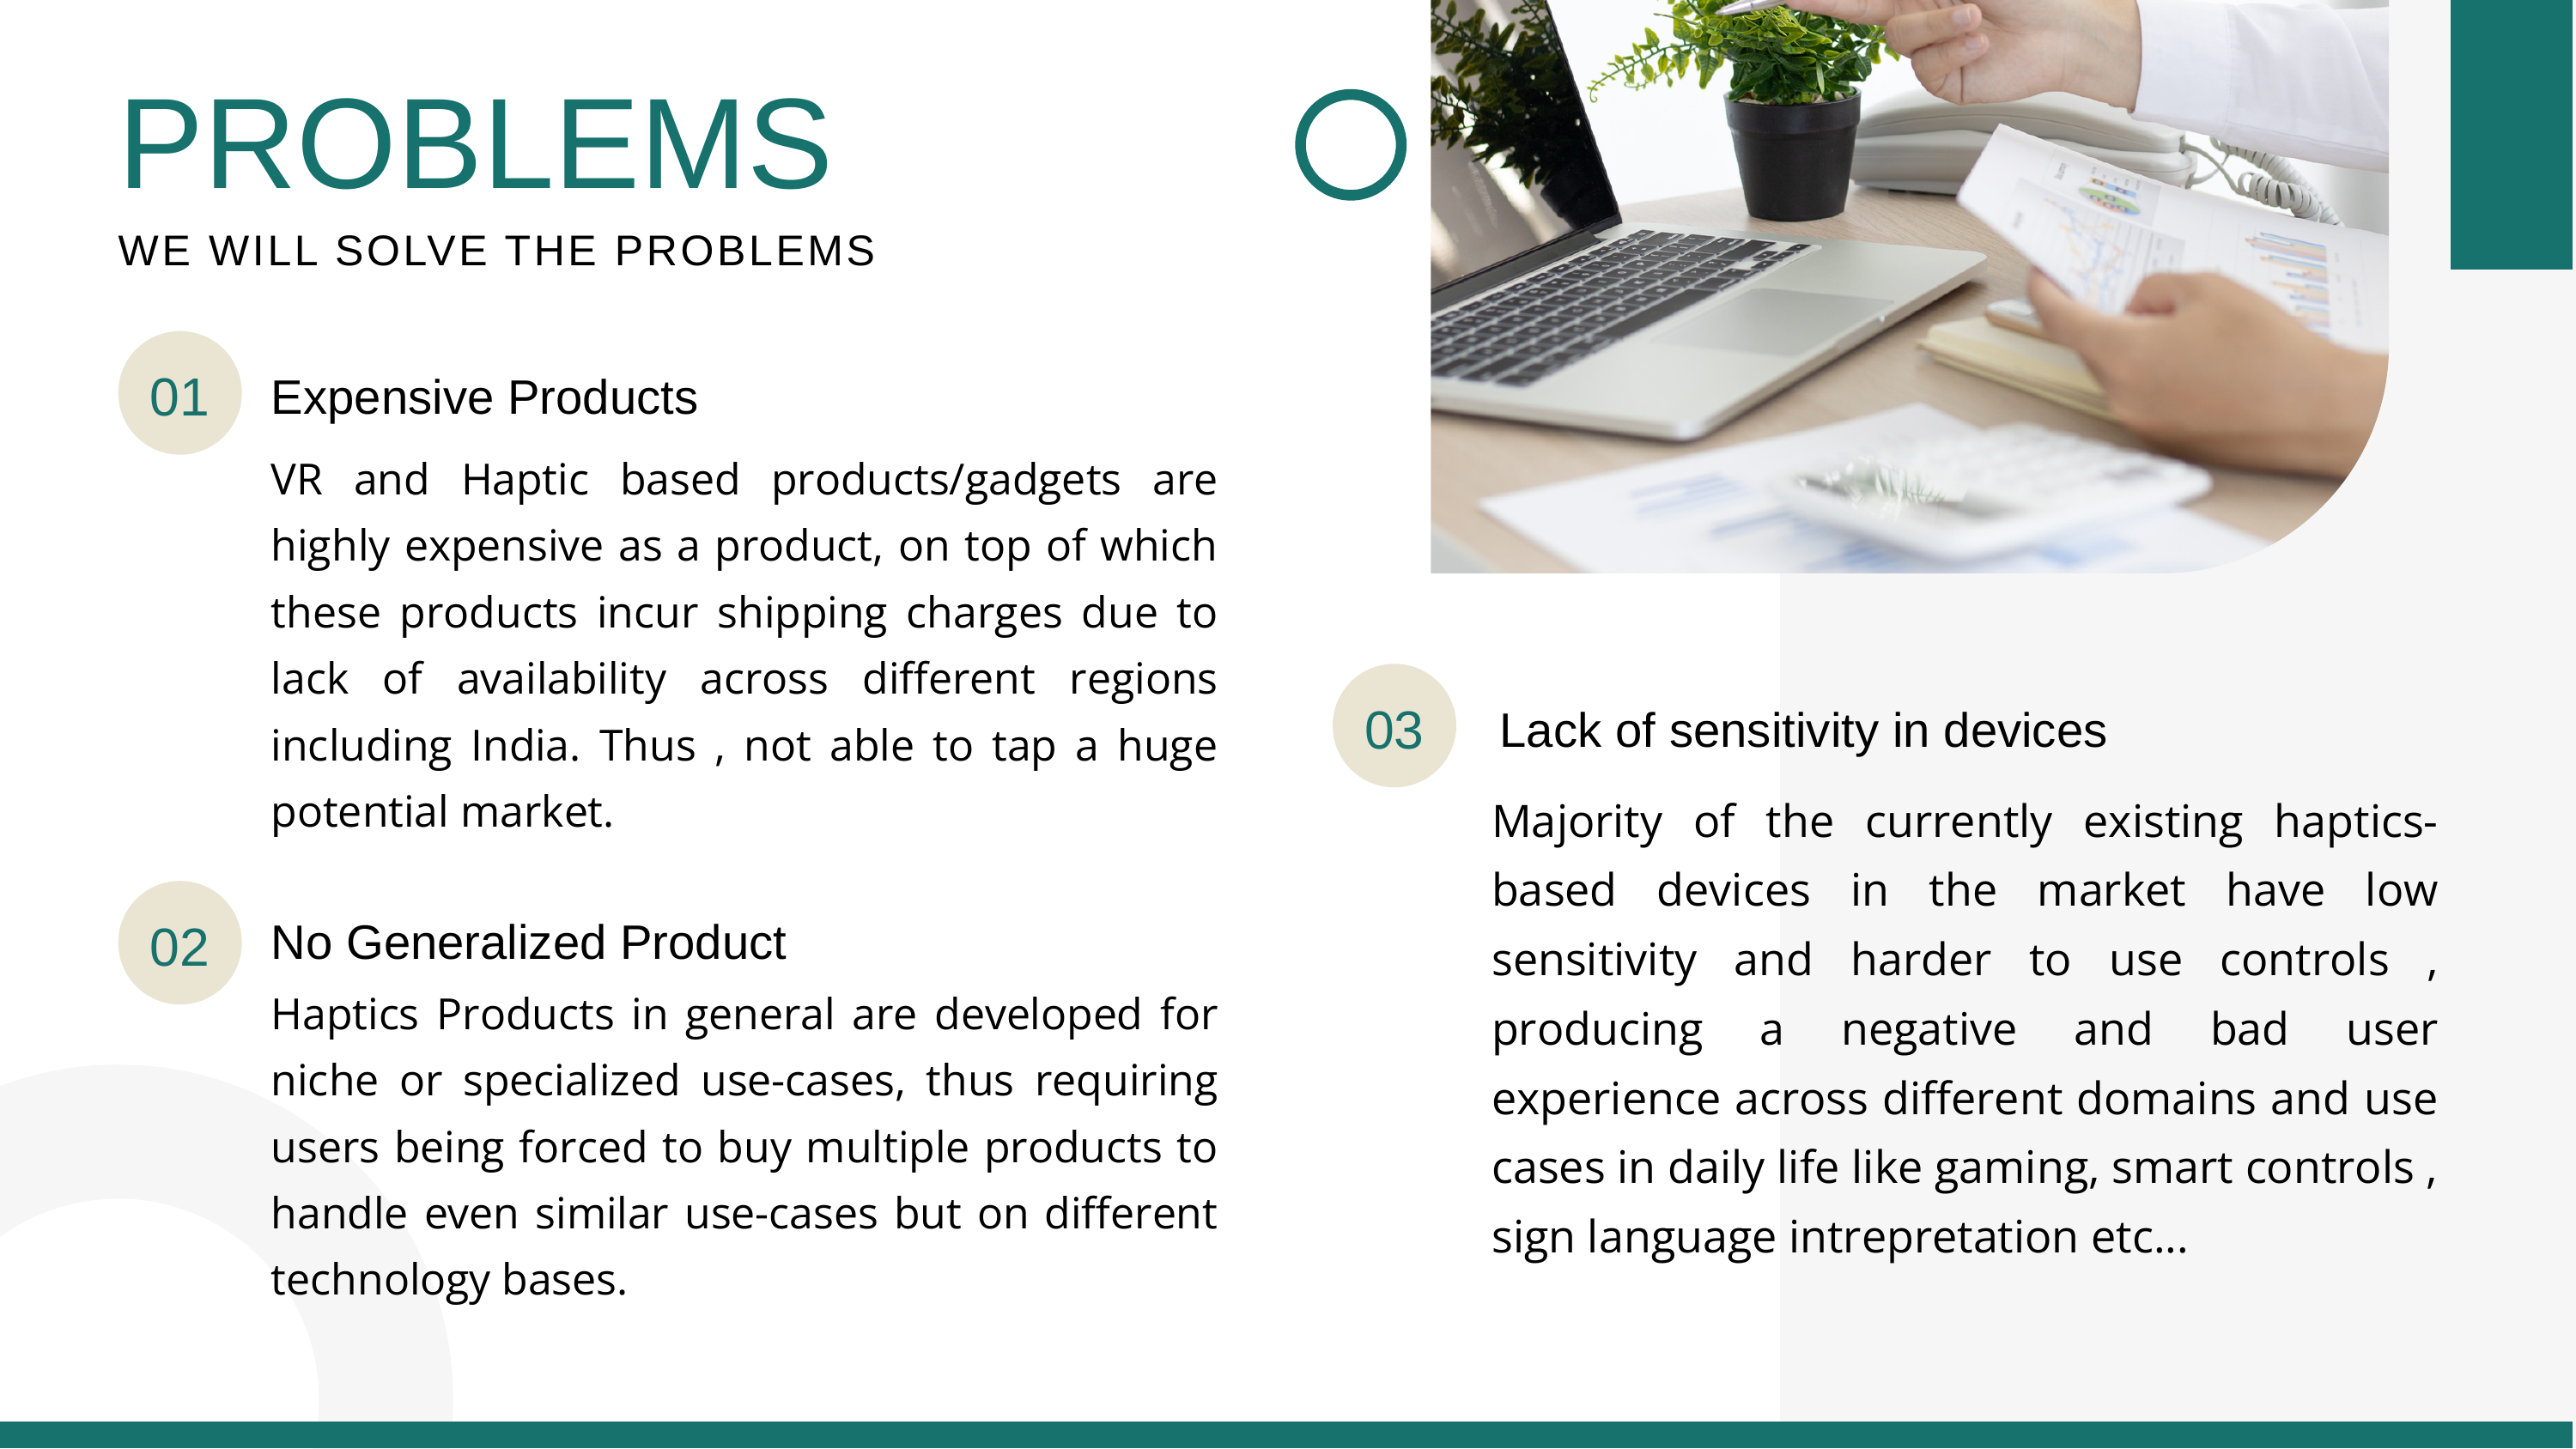

PROBLEMS

WE WILL SOLVE THE PROBLEMS

01
Expensive Products
VR and Haptic based products/gadgets are highly expensive as a product, on top of which these products incur shipping charges due to lack of availability across different regions including India. Thus , not able to tap a huge potential market.

03
Lack of sensitivity in devices
Majority of the currently existing haptics-based devices in the market have low sensitivity and harder to use controls , producing a negative and bad user experience across different domains and use cases in daily life like gaming, smart controls , sign language intrepretation etc...

02
No Generalized Product
Haptics Products in general are developed for niche or specialized use-cases, thus requiring users being forced to buy multiple products to handle even similar use-cases but on different technology bases.